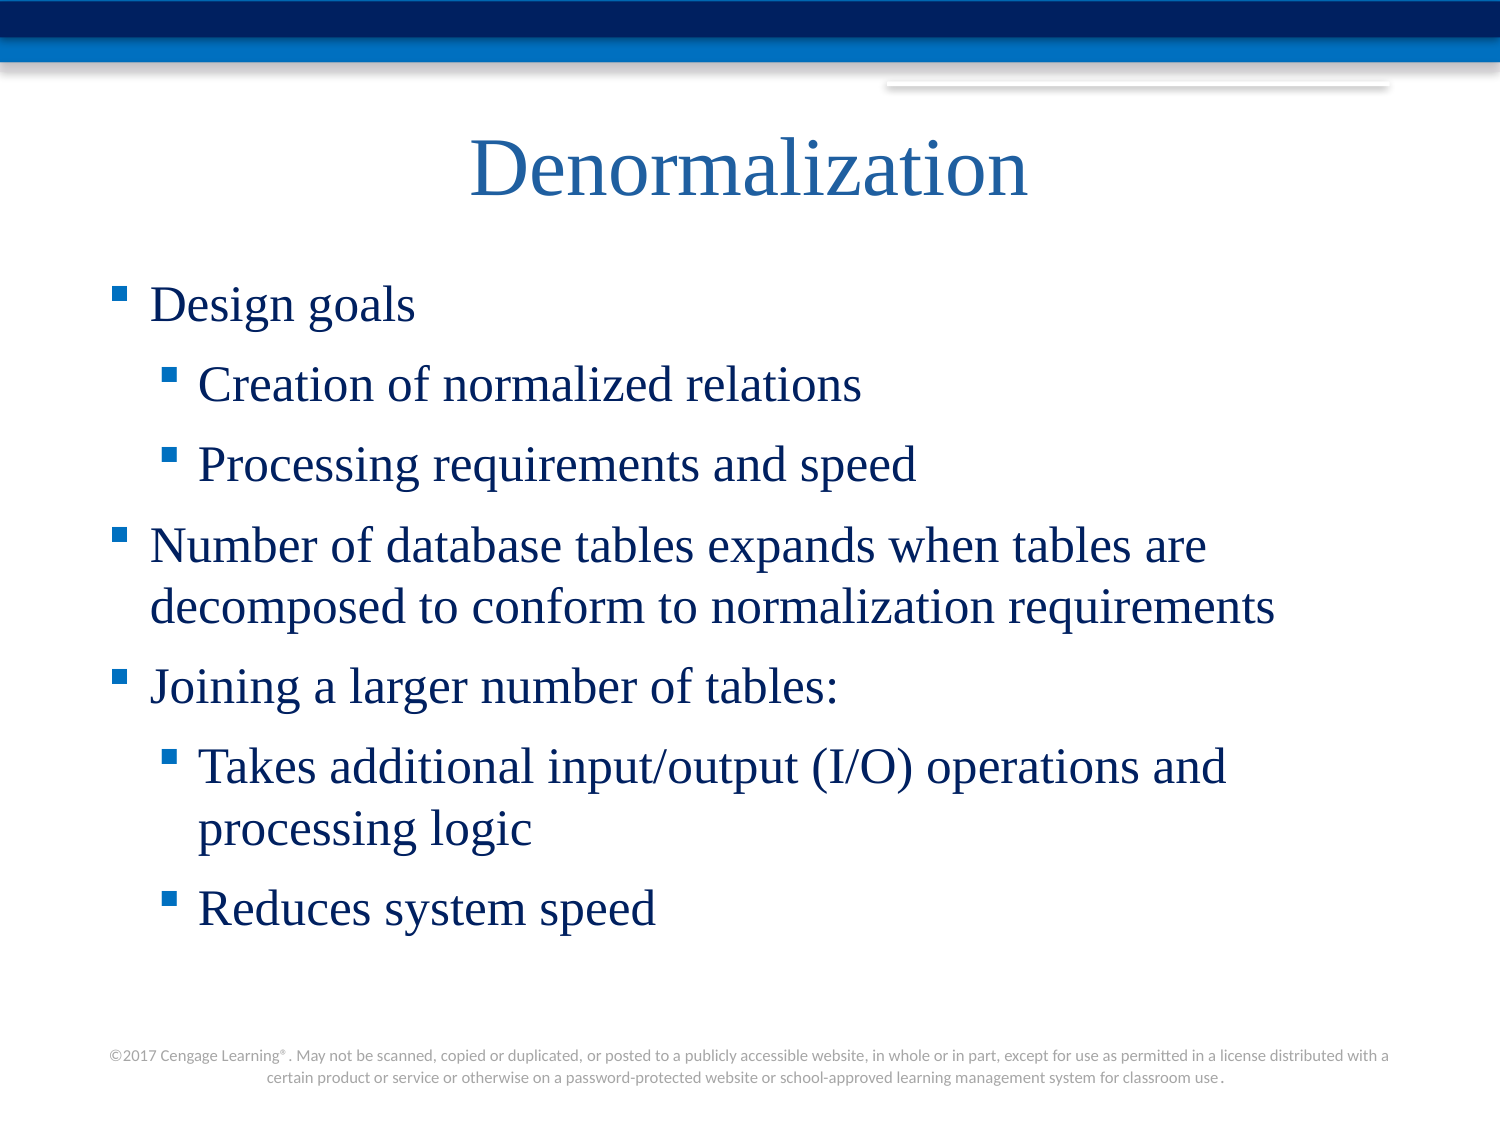

# Denormalization
Design goals
Creation of normalized relations
Processing requirements and speed
Number of database tables expands when tables are decomposed to conform to normalization requirements
Joining a larger number of tables:
Takes additional input/output (I/O) operations and processing logic
Reduces system speed